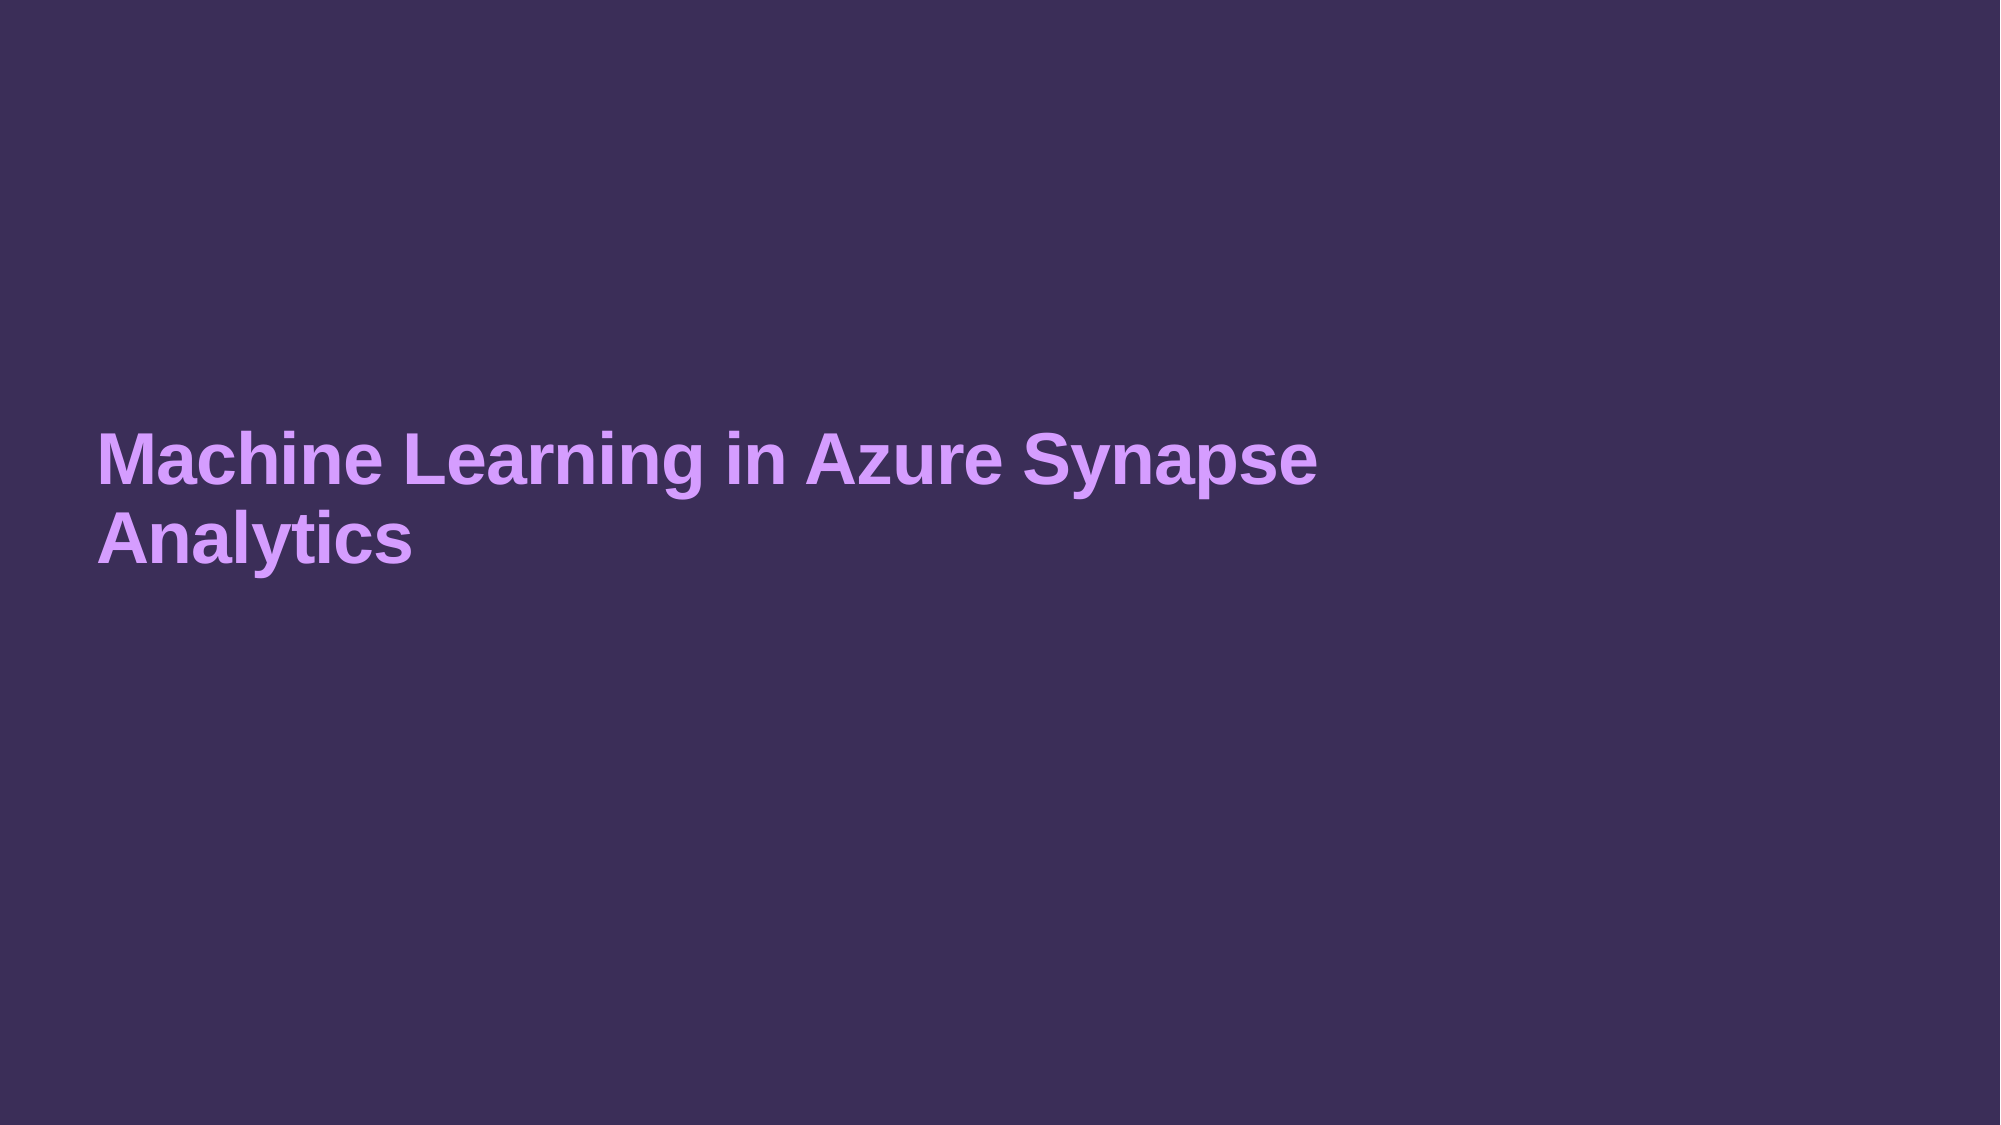

# Machine Learning in Azure Synapse Analytics